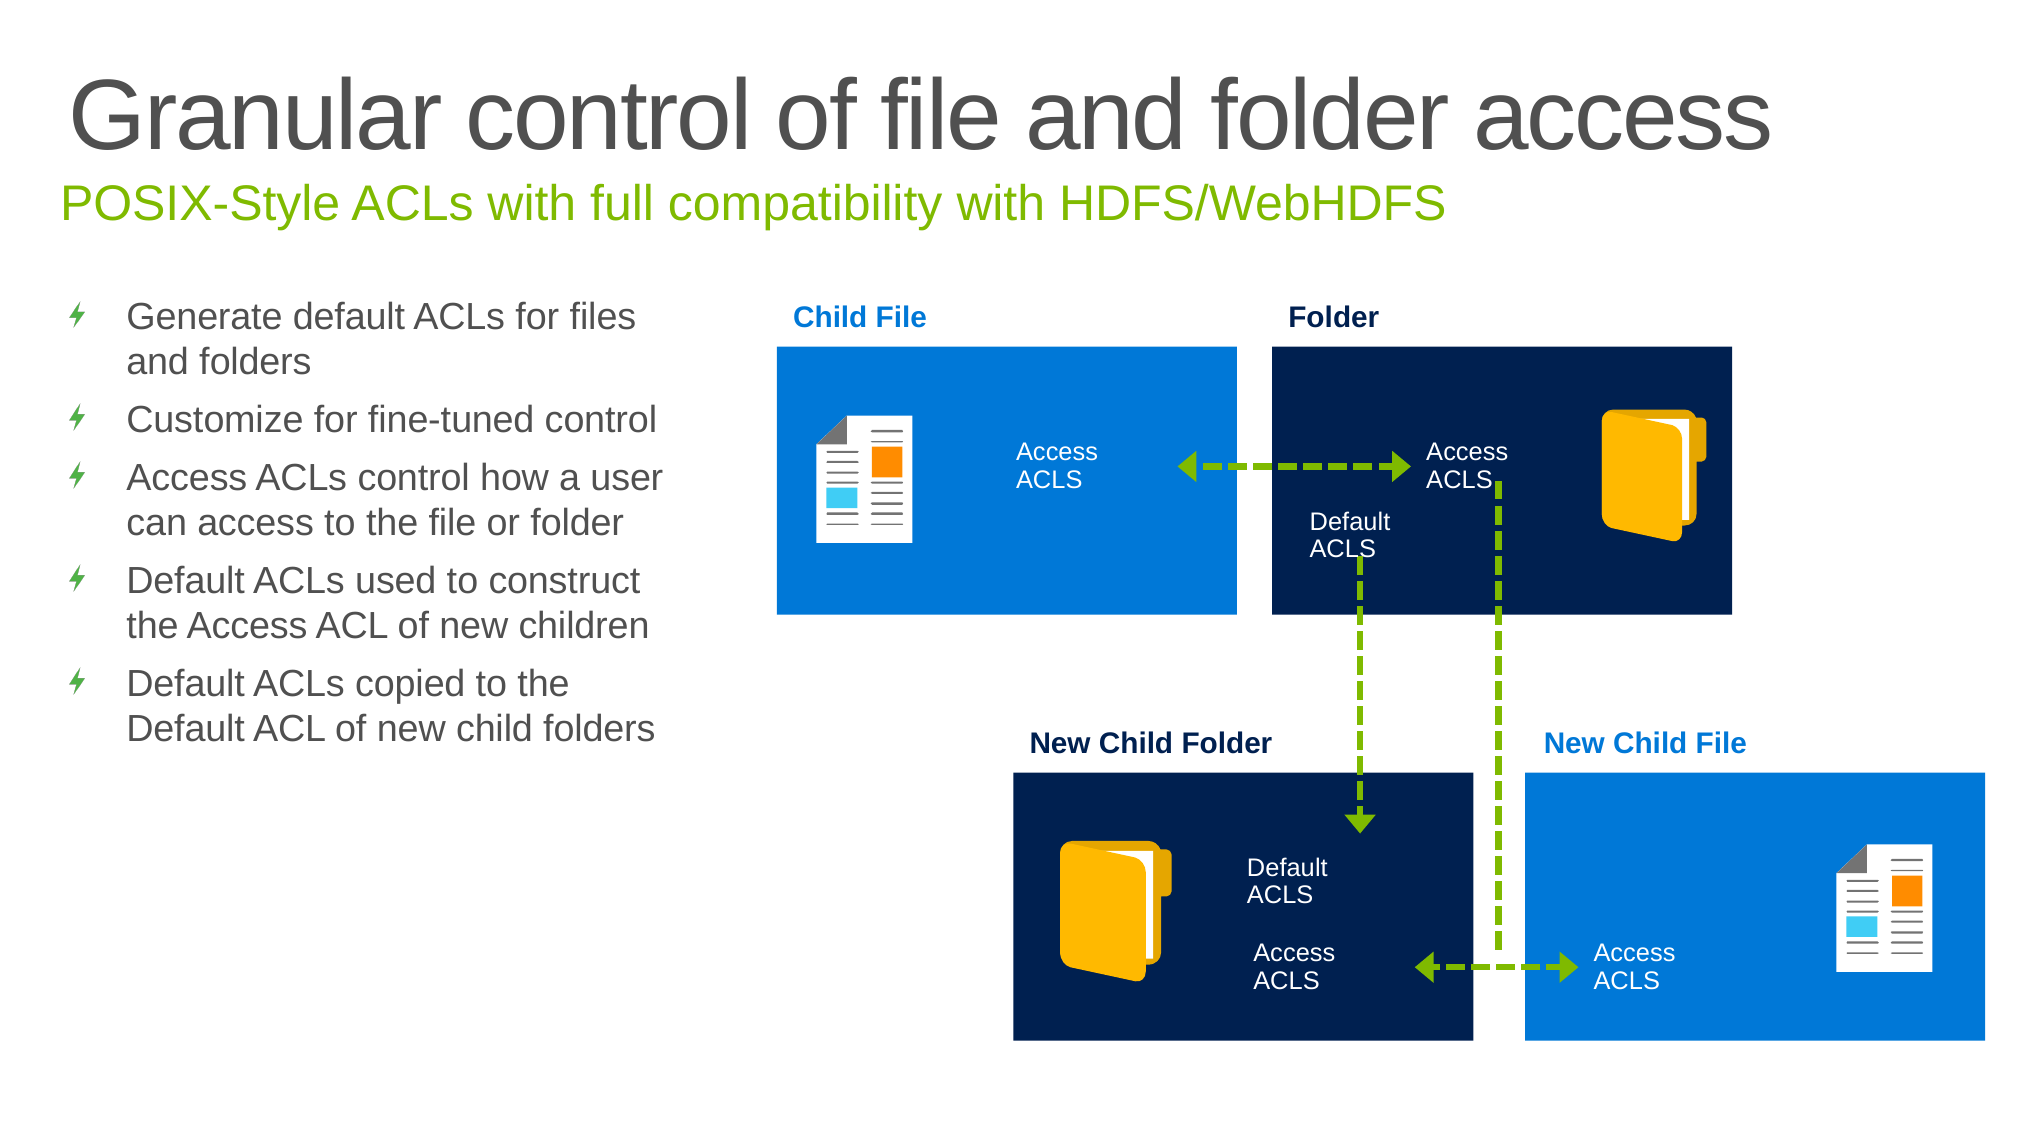

# Granular control of file and folder access
POSIX-Style ACLs with full compatibility with HDFS/WebHDFS
Generate default ACLs for files and folders
Customize for fine-tuned control
Access ACLs control how a user can access to the file or folder
Default ACLs used to construct the Access ACL of new children
Default ACLs copied to the Default ACL of new child folders
Child File
Folder

Access ACLS
Access ACLS
Default ACLS
New Child Folder
New Child File

Default ACLS

Access ACLS
Access ACLS